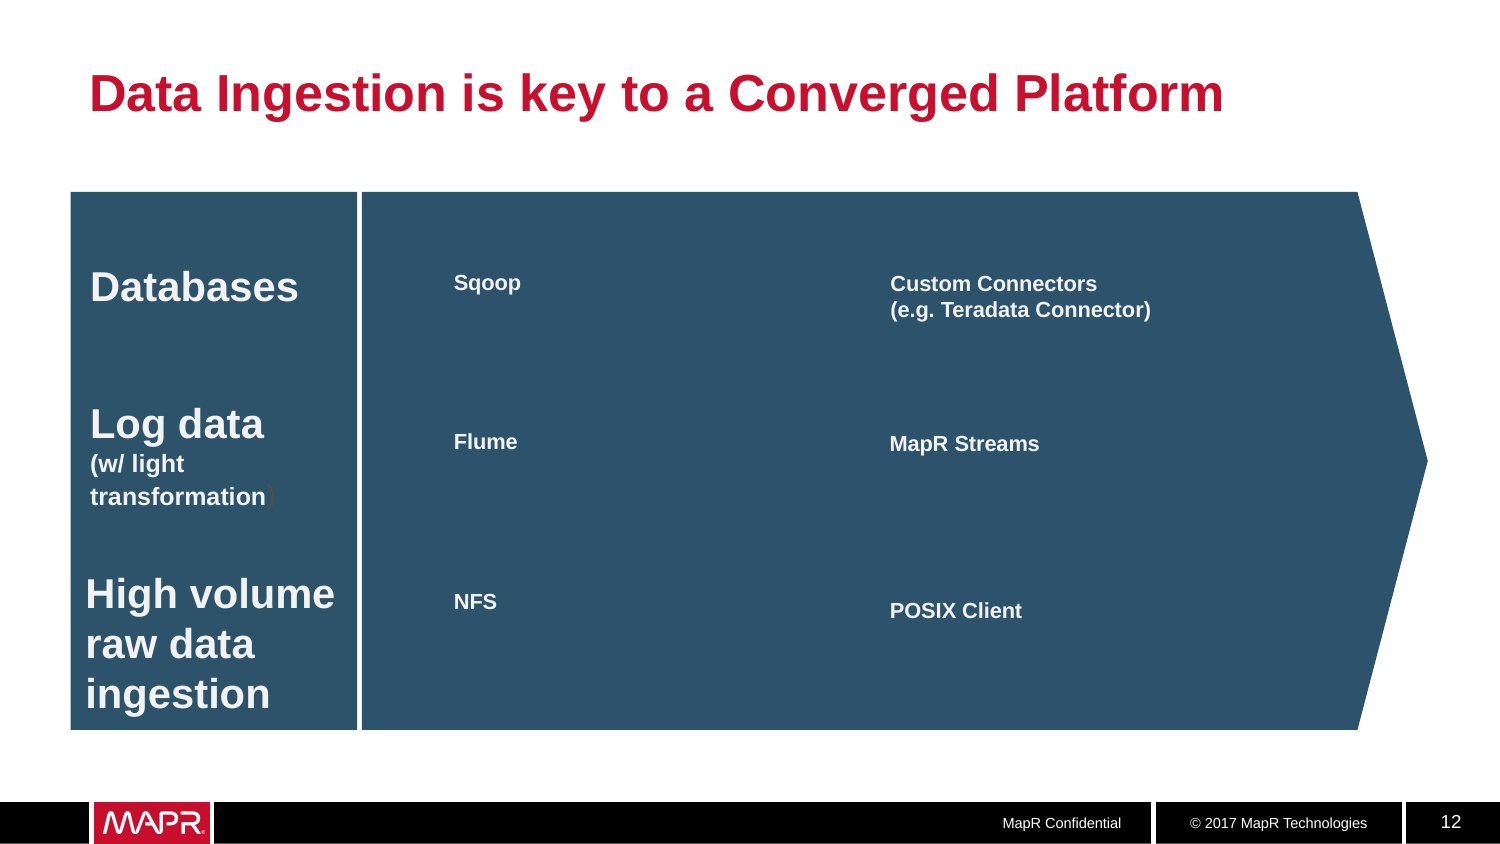

# Data Ingestion is key to a Converged Platform

Databases
Sqoop
Custom Connectors
(e.g. Teradata Connector)
Log data
(w/ light transformation)
Flume
MapR Streams
High volume
raw data
ingestion
NFS
POSIX Client